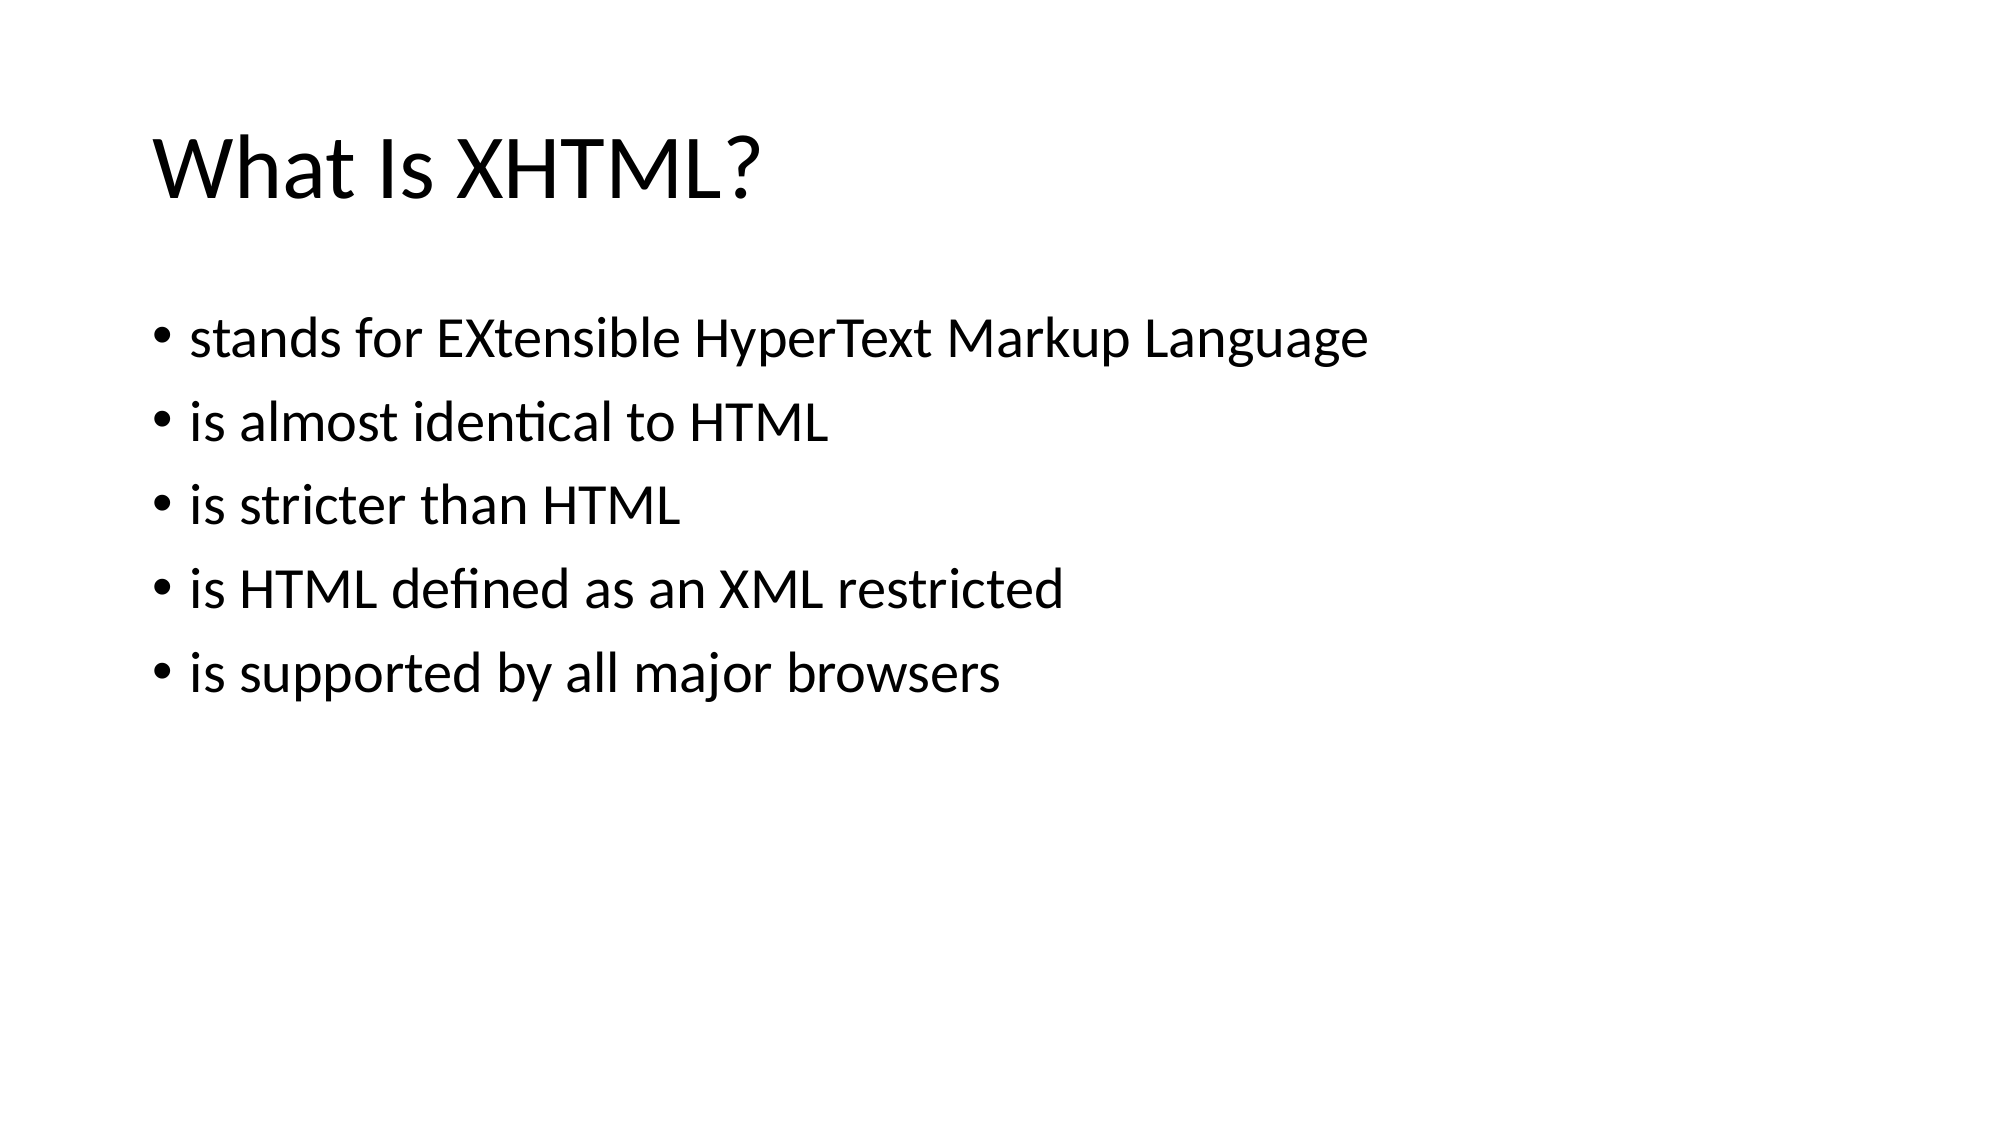

# What Is XHTML?
stands for EXtensible HyperText Markup Language
is almost identical to HTML
is stricter than HTML
is HTML defined as an XML restricted
is supported by all major browsers